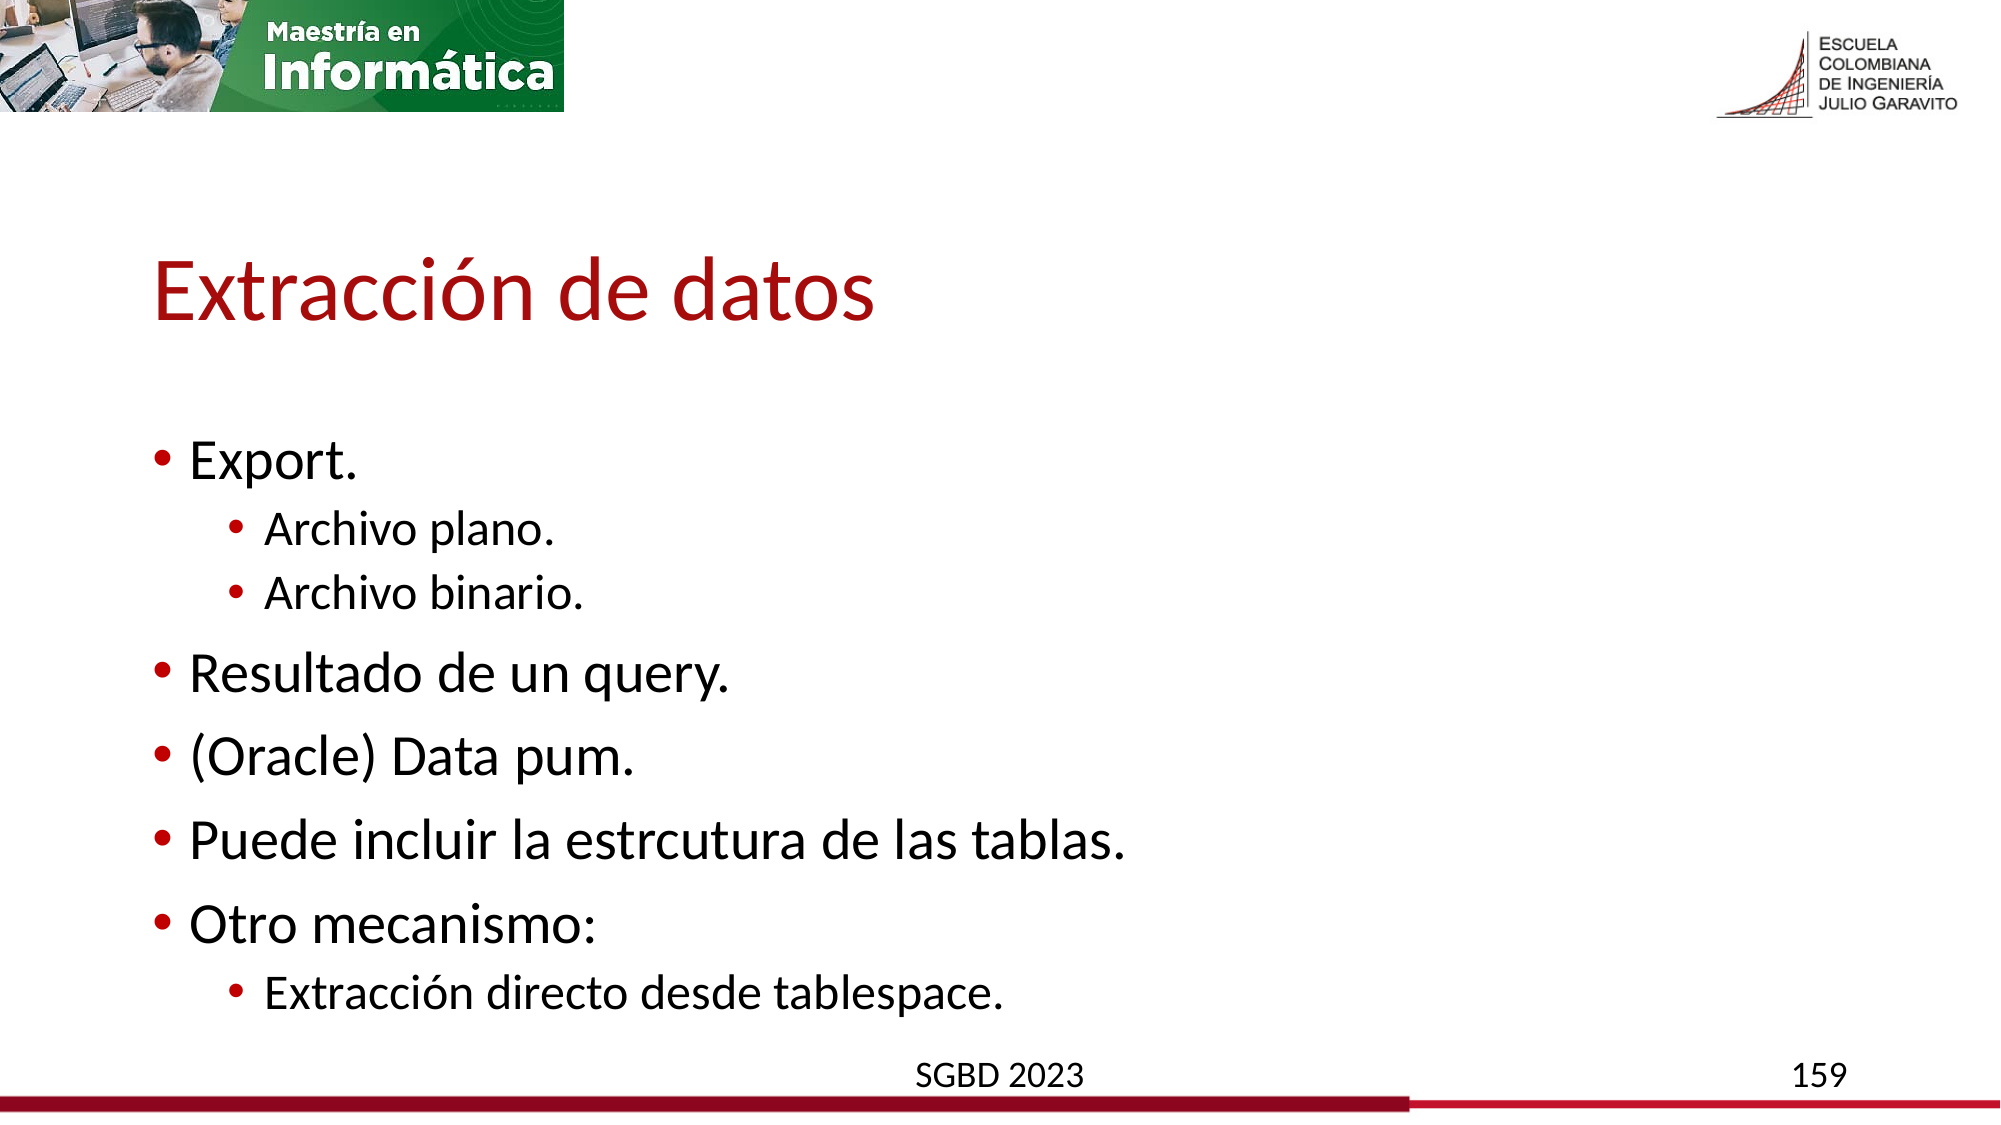

# Extracción de datos
Export.
Archivo plano.
Archivo binario.
Resultado de un query.
(Oracle) Data pum.
Puede incluir la estrcutura de las tablas.
Otro mecanismo:
Extracción directo desde tablespace.
SGBD 2023
159